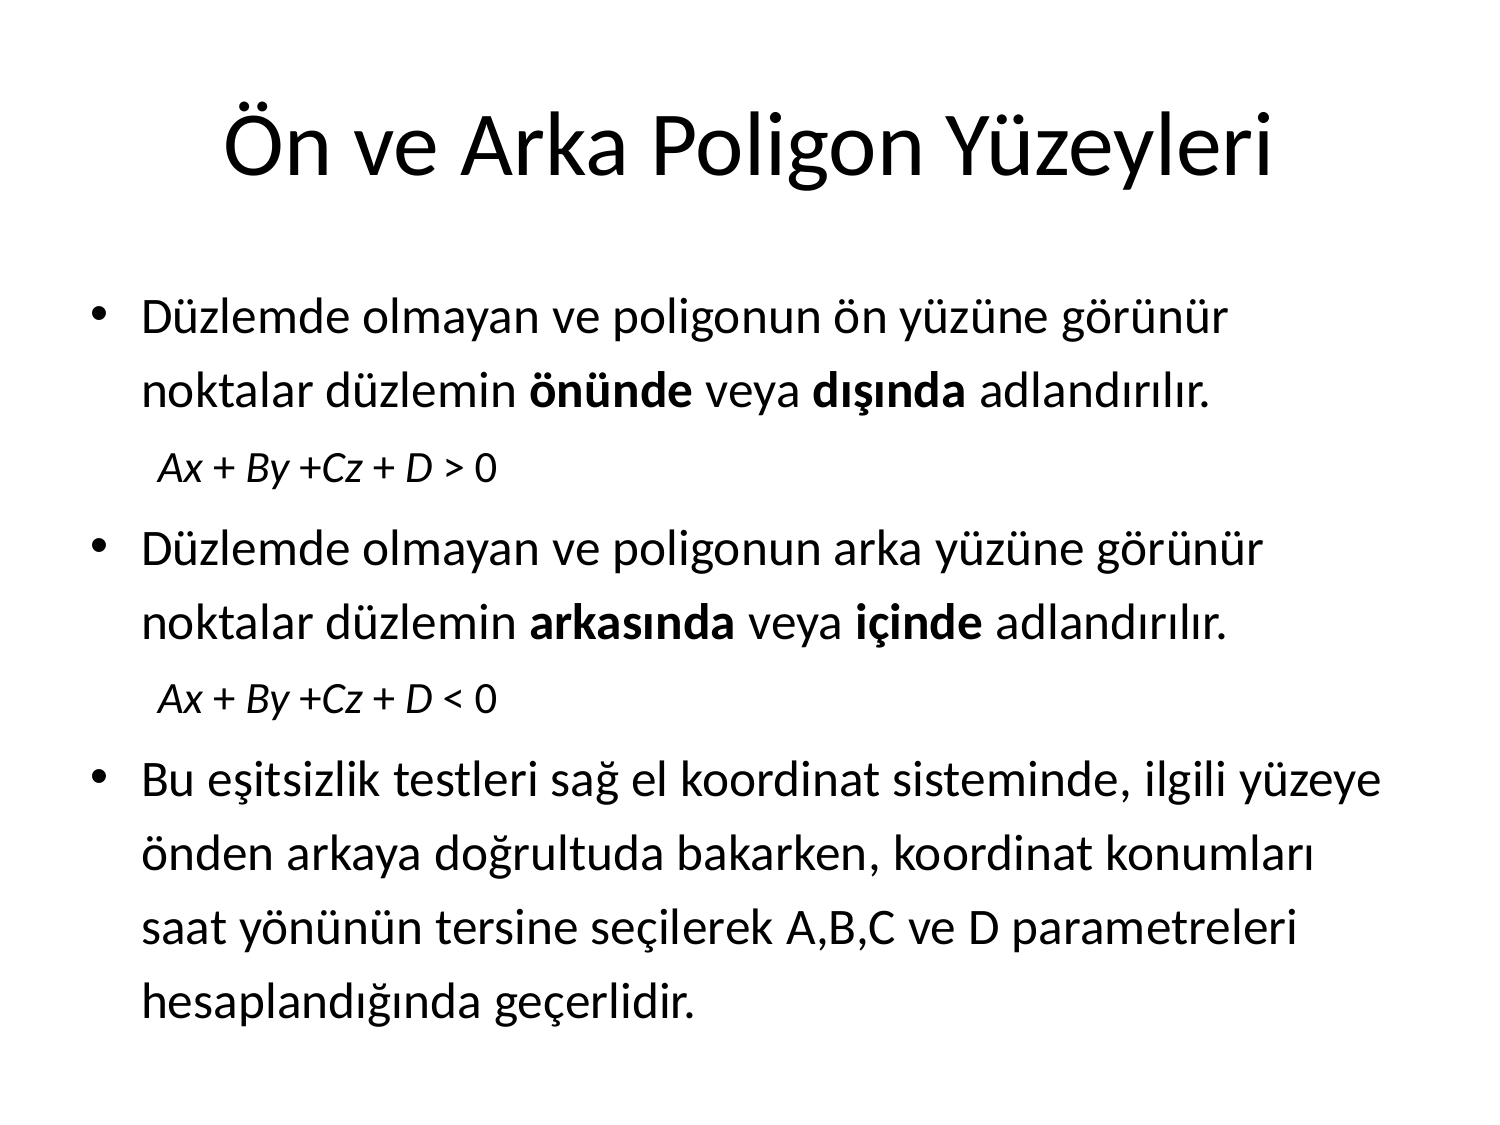

# Ön ve Arka Poligon Yüzeyleri
Düzlemde olmayan ve poligonun ön yüzüne görünür noktalar düzlemin önünde veya dışında adlandırılır.
Ax + By +Cz + D > 0
Düzlemde olmayan ve poligonun arka yüzüne görünür noktalar düzlemin arkasında veya içinde adlandırılır.
Ax + By +Cz + D < 0
Bu eşitsizlik testleri sağ el koordinat sisteminde, ilgili yüzeye önden arkaya doğrultuda bakarken, koordinat konumları saat yönünün tersine seçilerek A,B,C ve D parametreleri hesaplandığında geçerlidir.